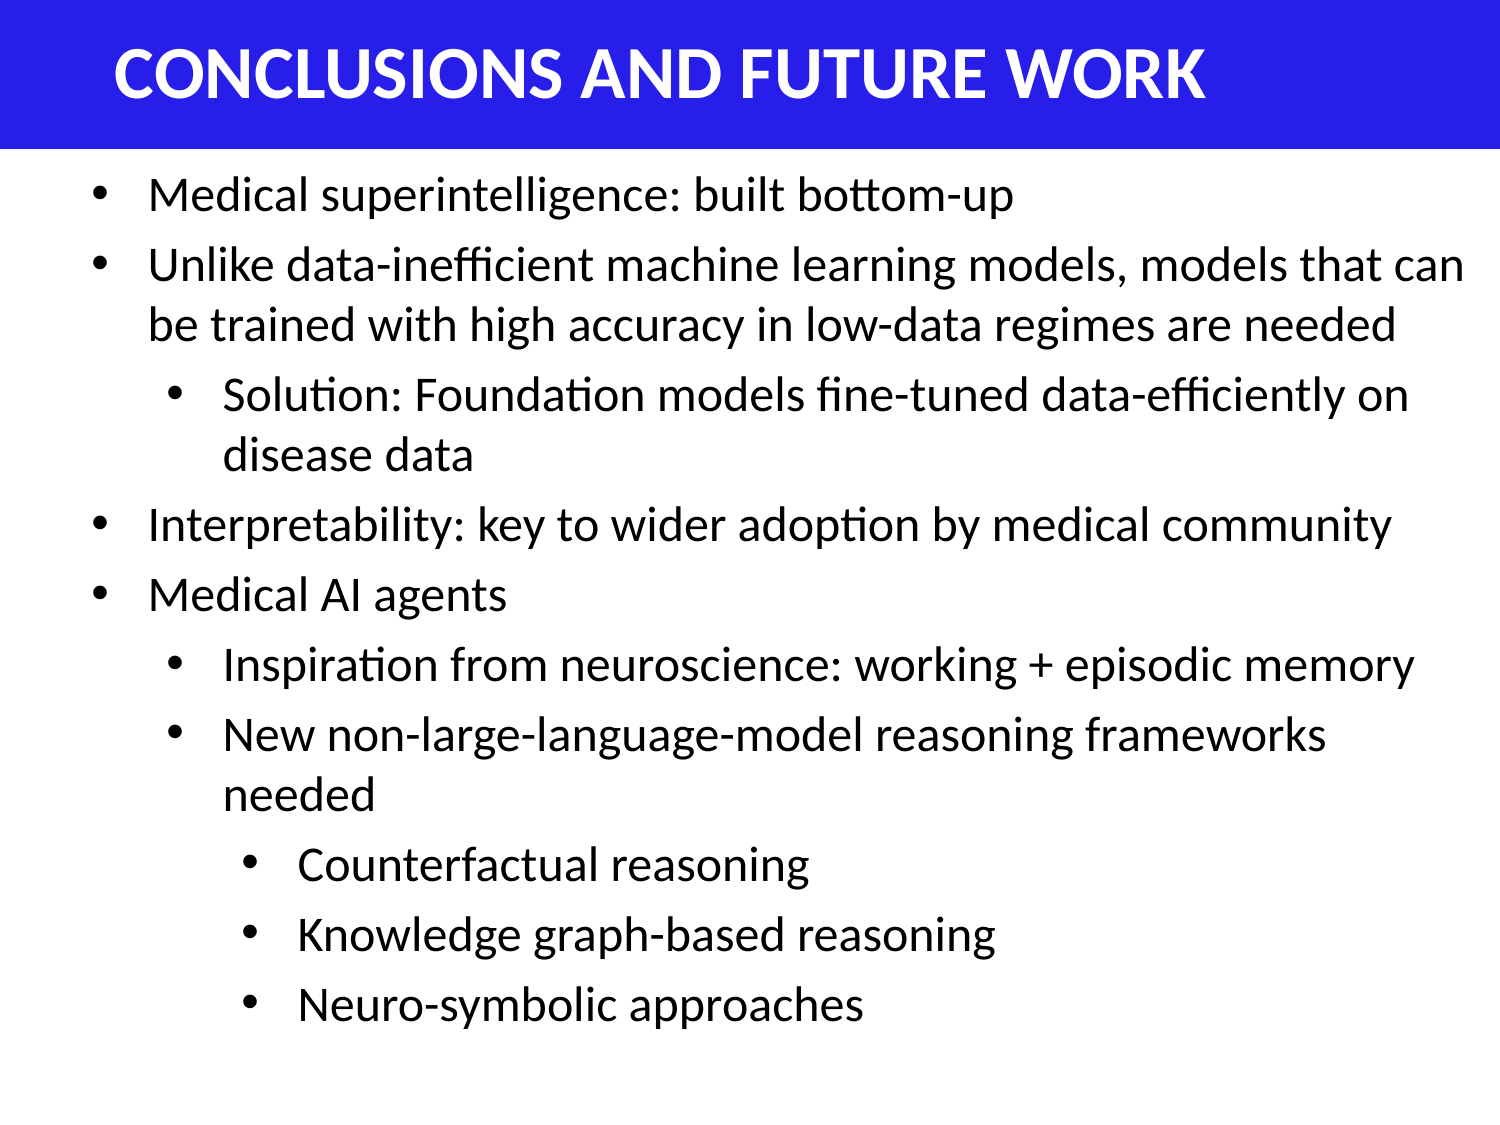

# Conclusions and Future Work
Medical superintelligence: built bottom-up
Unlike data-inefficient machine learning models, models that can be trained with high accuracy in low-data regimes are needed
Solution: Foundation models fine-tuned data-efficiently on disease data
Interpretability: key to wider adoption by medical community
Medical AI agents
Inspiration from neuroscience: working + episodic memory
New non-large-language-model reasoning frameworks needed
Counterfactual reasoning
Knowledge graph-based reasoning
Neuro-symbolic approaches